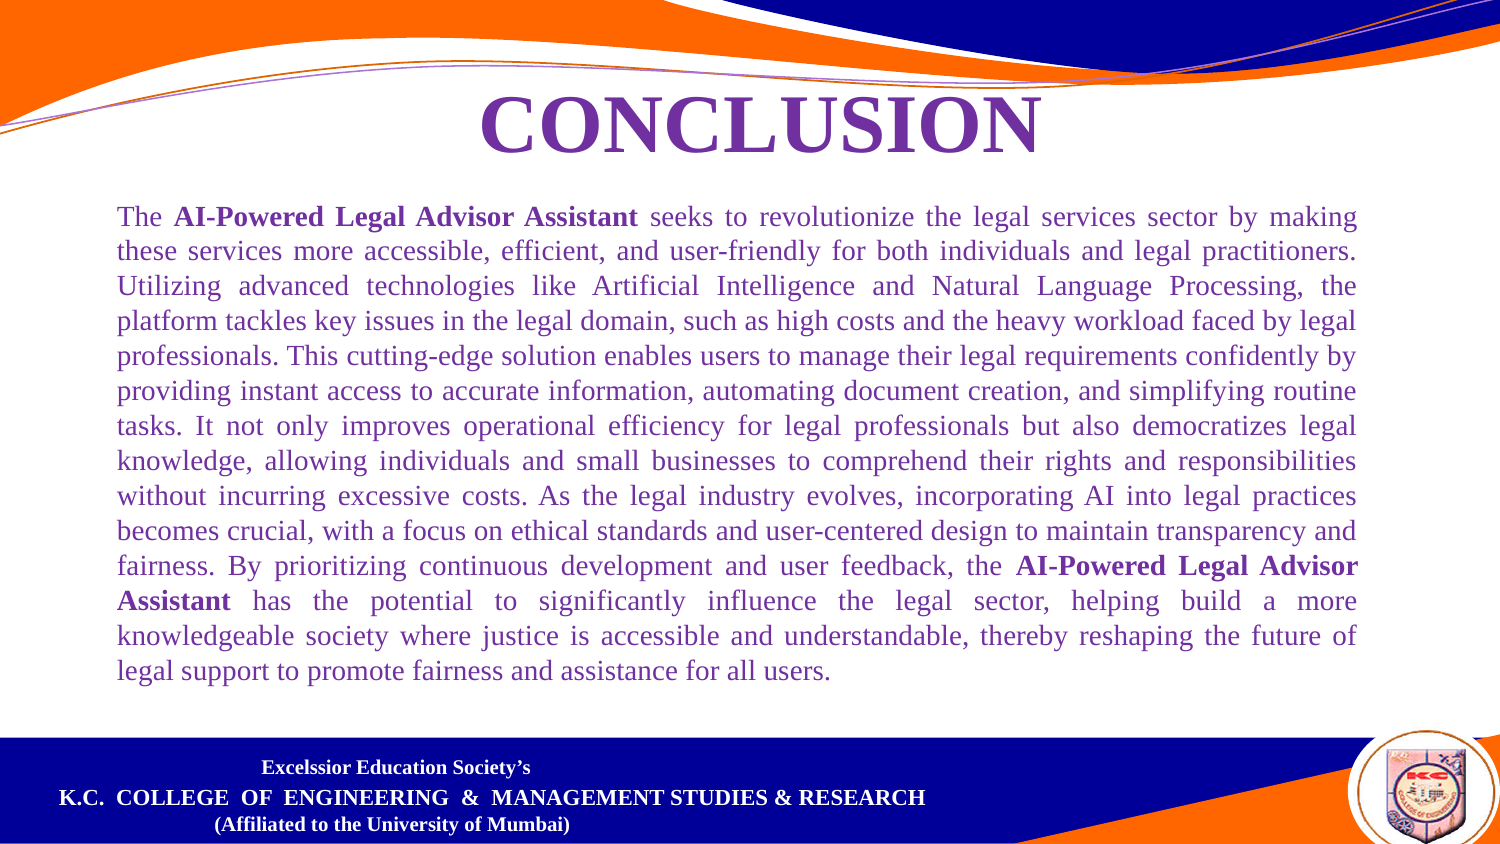

# CONCLUSION
The AI-Powered Legal Advisor Assistant seeks to revolutionize the legal services sector by making these services more accessible, efficient, and user-friendly for both individuals and legal practitioners. Utilizing advanced technologies like Artificial Intelligence and Natural Language Processing, the platform tackles key issues in the legal domain, such as high costs and the heavy workload faced by legal professionals. This cutting-edge solution enables users to manage their legal requirements confidently by providing instant access to accurate information, automating document creation, and simplifying routine tasks. It not only improves operational efficiency for legal professionals but also democratizes legal knowledge, allowing individuals and small businesses to comprehend their rights and responsibilities without incurring excessive costs. As the legal industry evolves, incorporating AI into legal practices becomes crucial, with a focus on ethical standards and user-centered design to maintain transparency and fairness. By prioritizing continuous development and user feedback, the AI-Powered Legal Advisor Assistant has the potential to significantly influence the legal sector, helping build a more knowledgeable society where justice is accessible and understandable, thereby reshaping the future of legal support to promote fairness and assistance for all users.